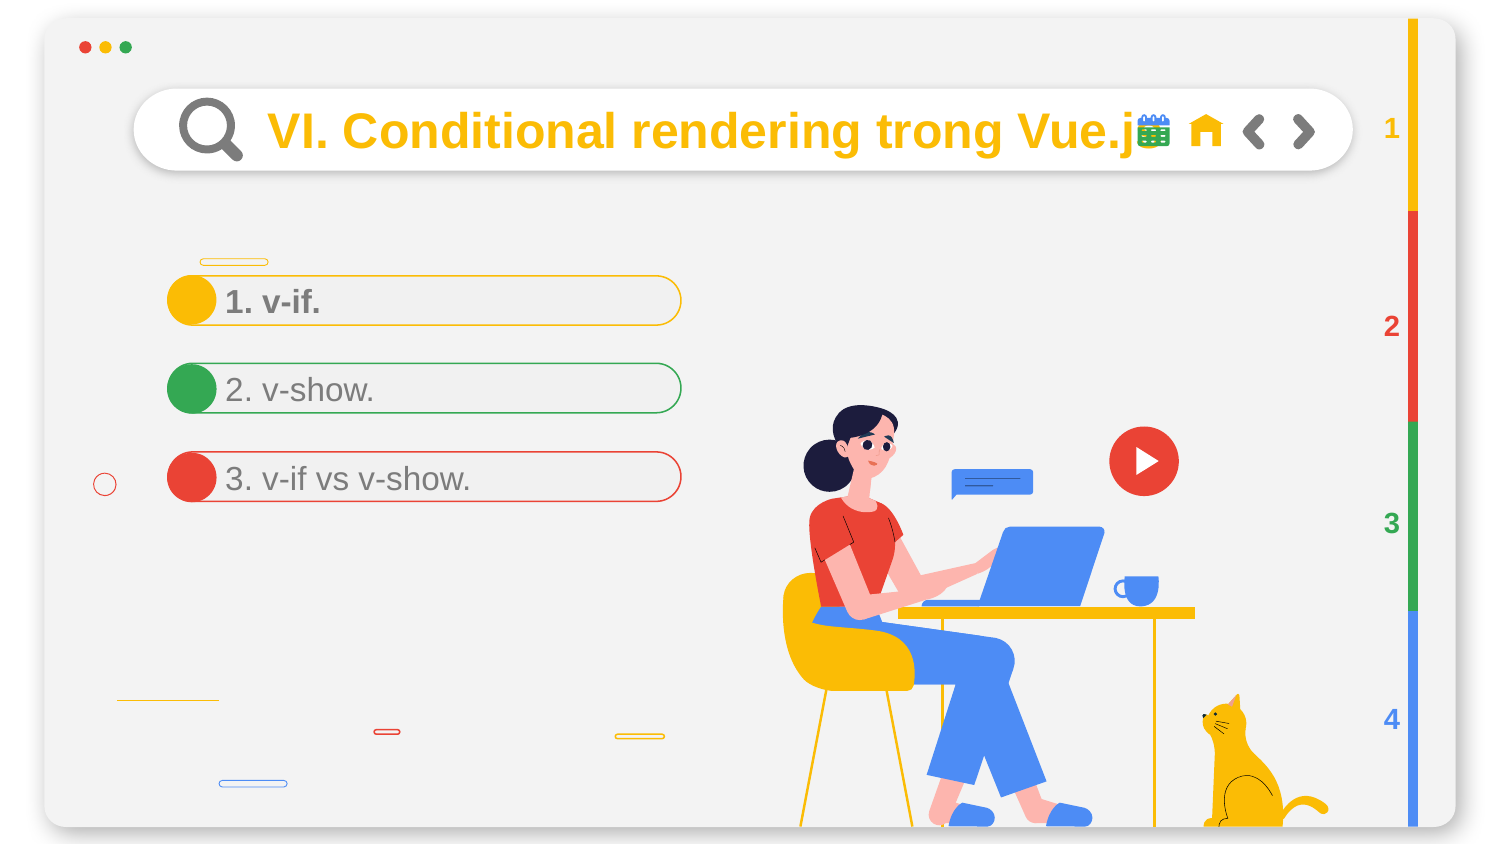

# VI. Conditional rendering trong Vue.js
1

1. v-if.
2

2. v-show.

3. v-if vs v-show.
3
4